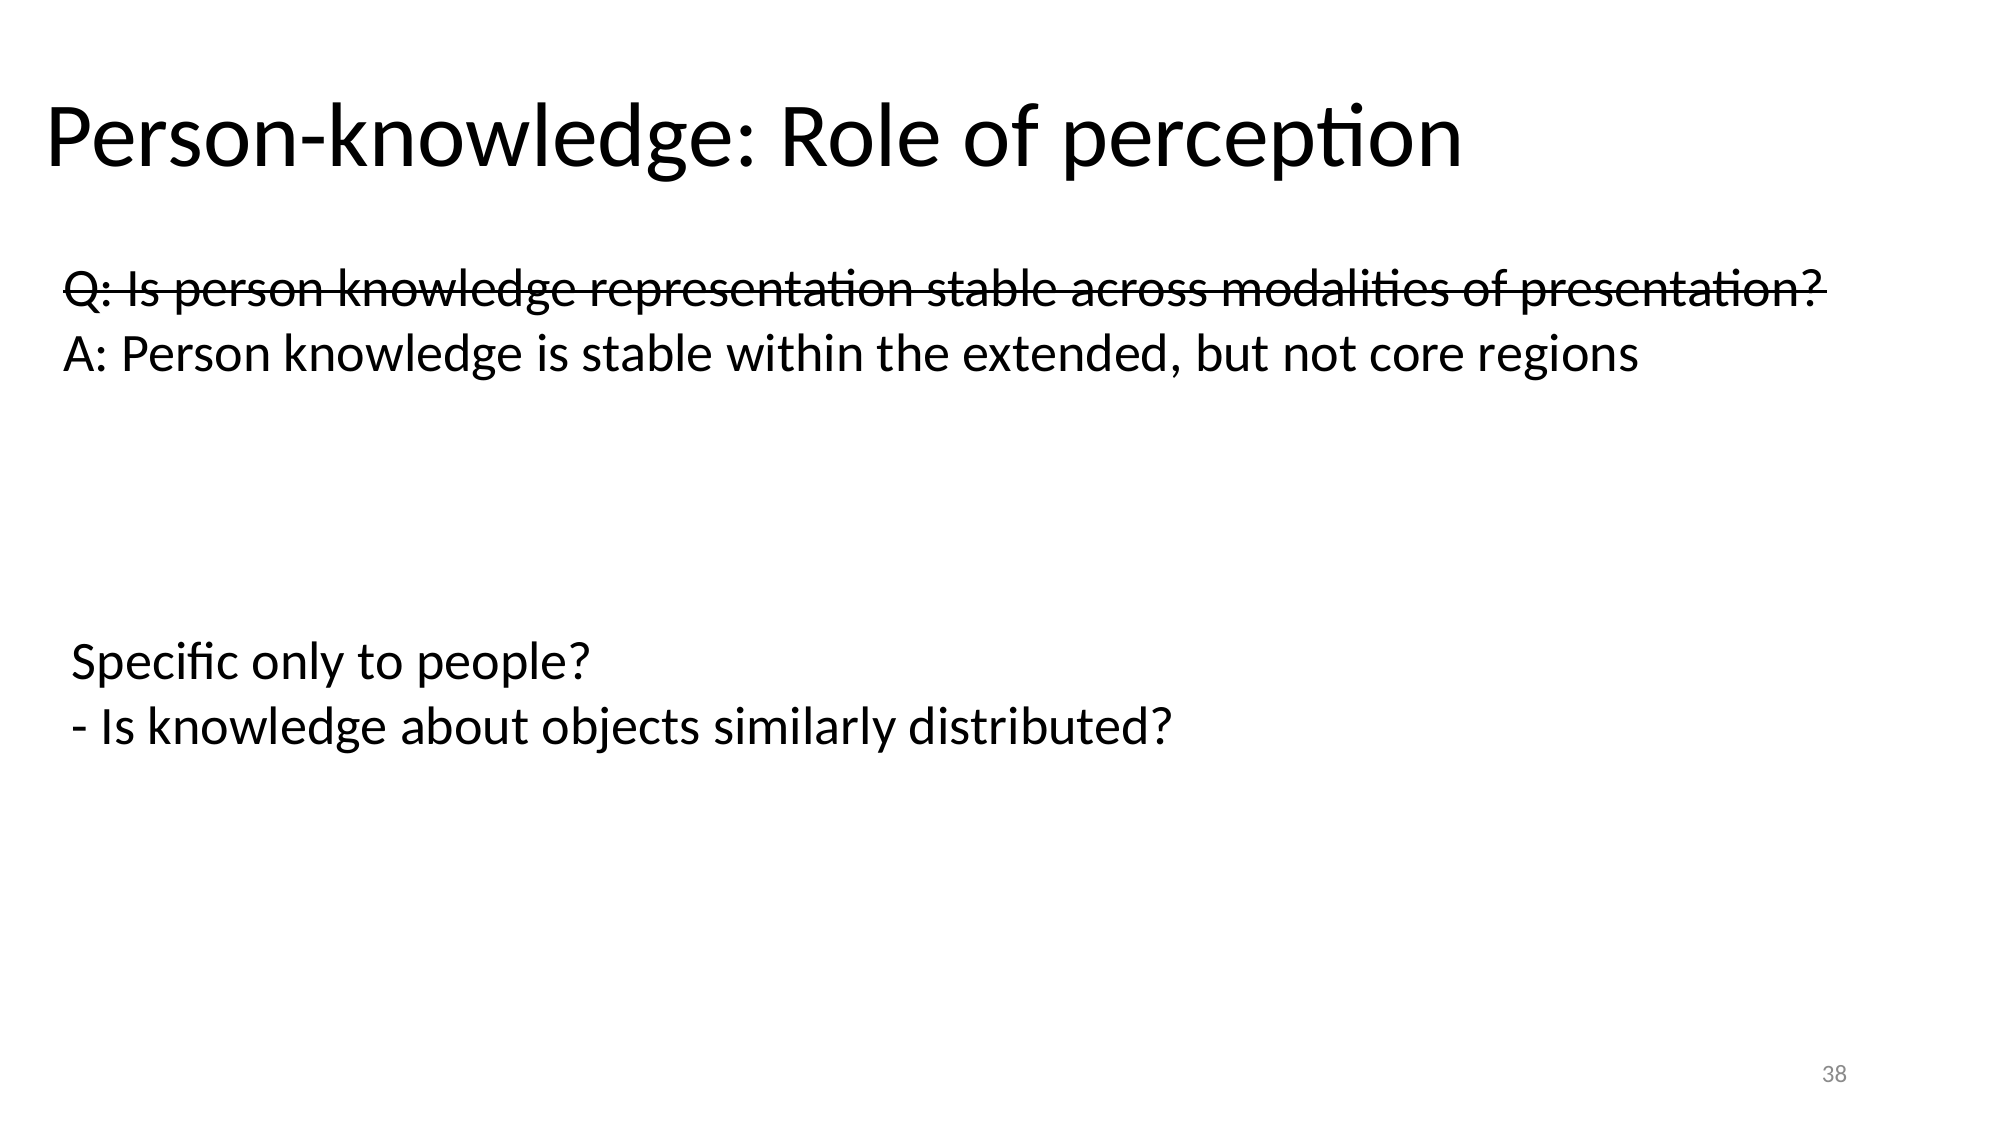

# Person-knowledge: Role of perception
Q: Is person knowledge representation stable across modalities of presentation?
A: Person knowledge is stable within the extended, but not core regions

Specific only to people?
- Is knowledge about objects similarly distributed?
38